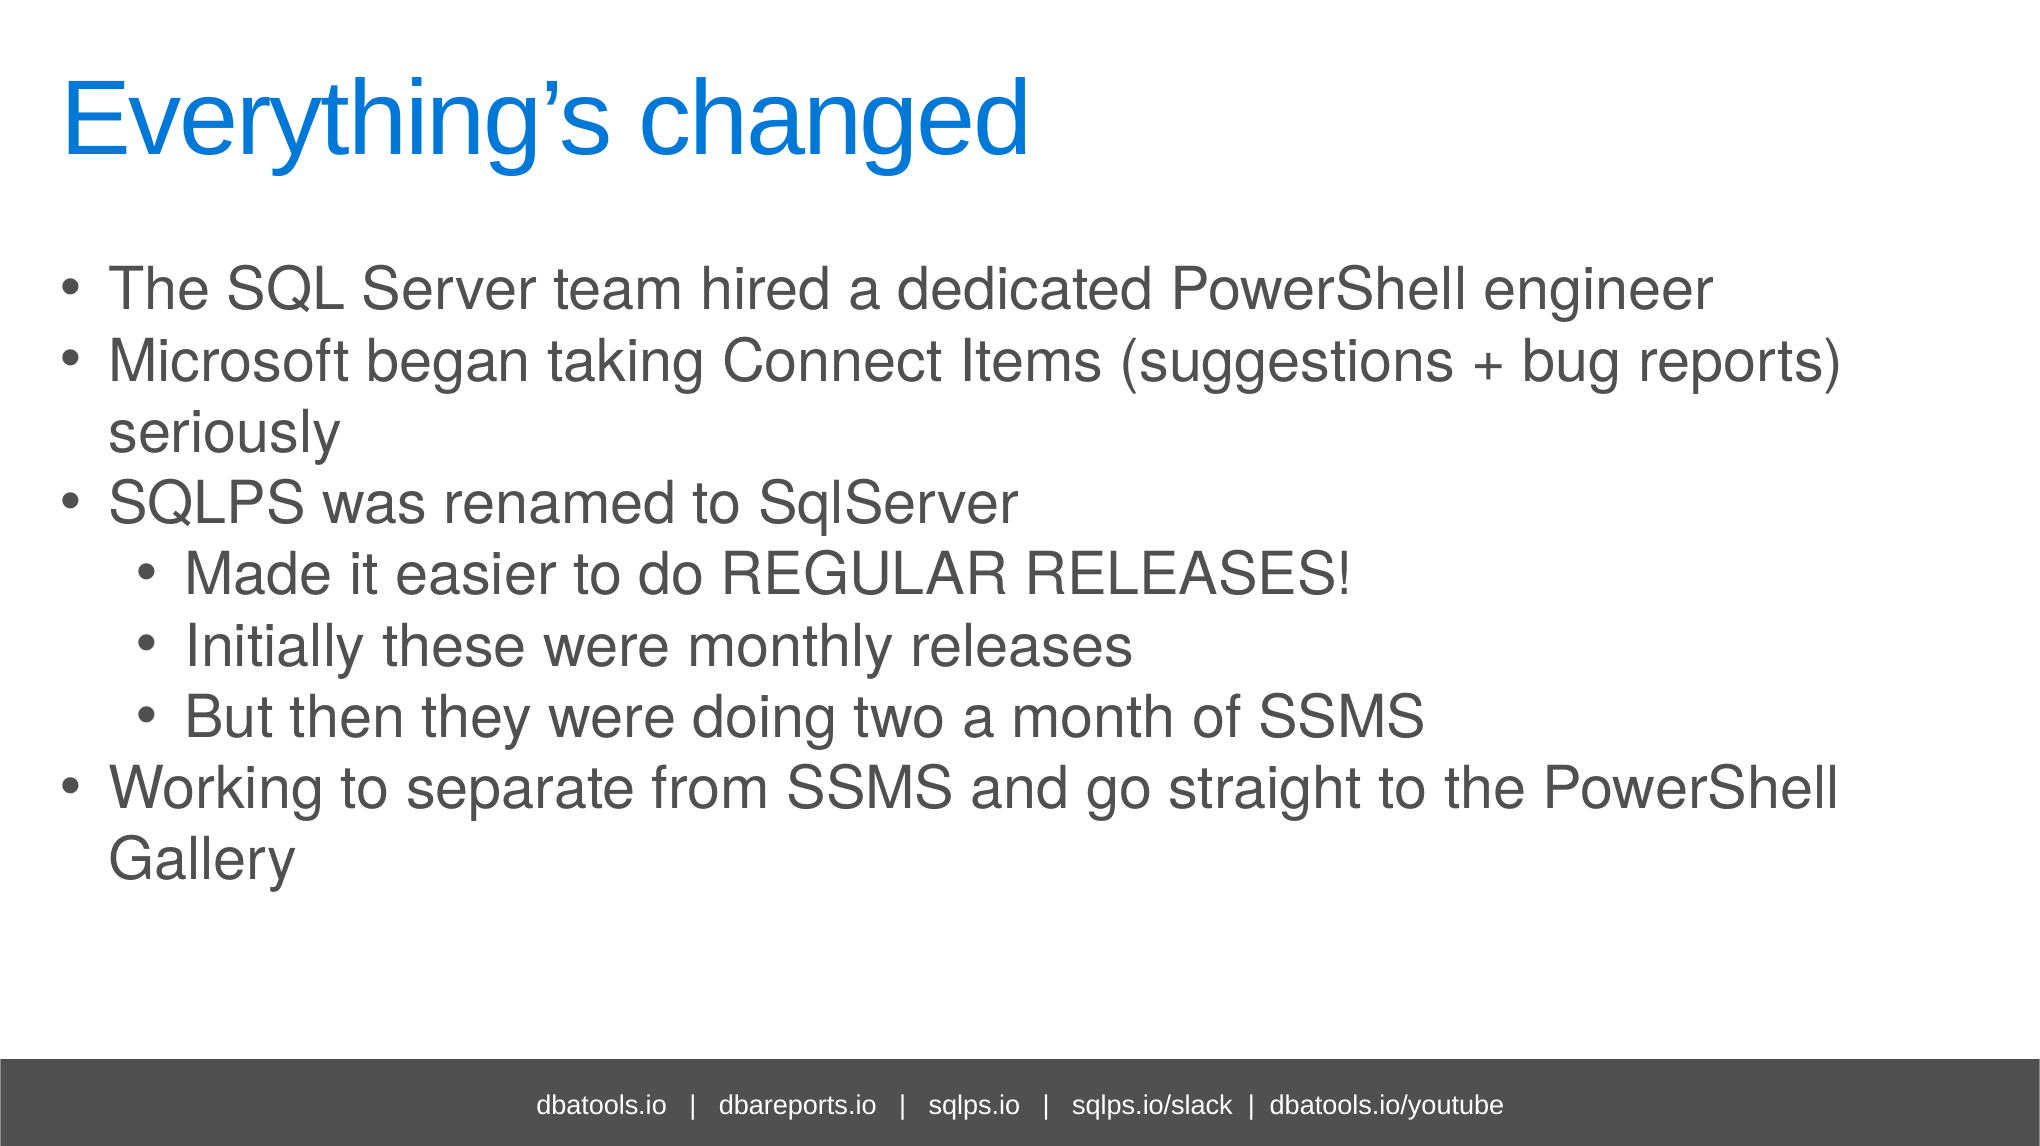

# Everything’s changed
The SQL Server team hired a dedicated PowerShell engineer
Microsoft began taking Connect Items (suggestions + bug reports) seriously
SQLPS was renamed to SqlServer
Made it easier to do REGULAR RELEASES!
Initially these were monthly releases
But then they were doing two a month of SSMS
Working to separate from SSMS and go straight to the PowerShell Gallery

dbatools.io   |   dbareports.io   |   sqlps.io   |   sqlps.io/slack  |  dbatools.io/youtube